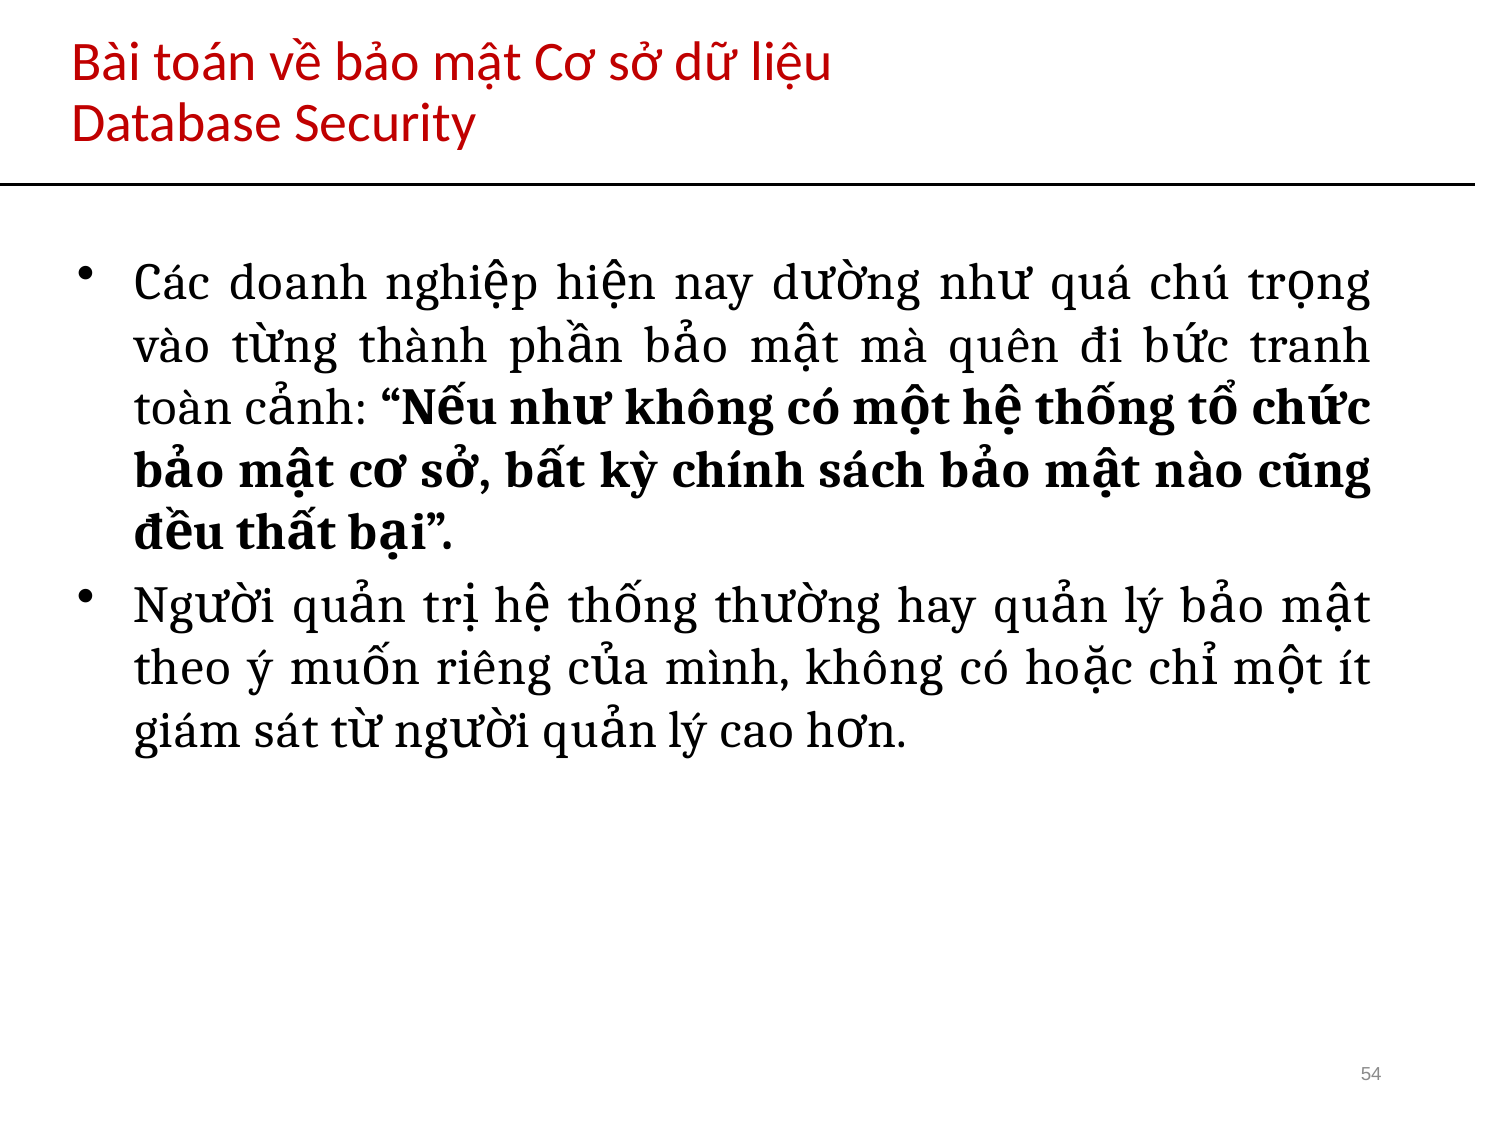

# Bài toán về bảo mật Cơ sở dữ liệu Database Security
Các doanh nghiệp hiện nay dường như quá chú trọng vào từng thành phần bảo mật mà quên đi bức tranh toàn cảnh: “Nếu như không có một hệ thống tổ chức bảo mật cơ sở, bất kỳ chính sách bảo mật nào cũng đều thất bại”.
Người quản trị hệ thống thường hay quản lý bảo mật theo ý muốn riêng của mình, không có hoặc chỉ một ít giám sát từ người quản lý cao hơn.
54